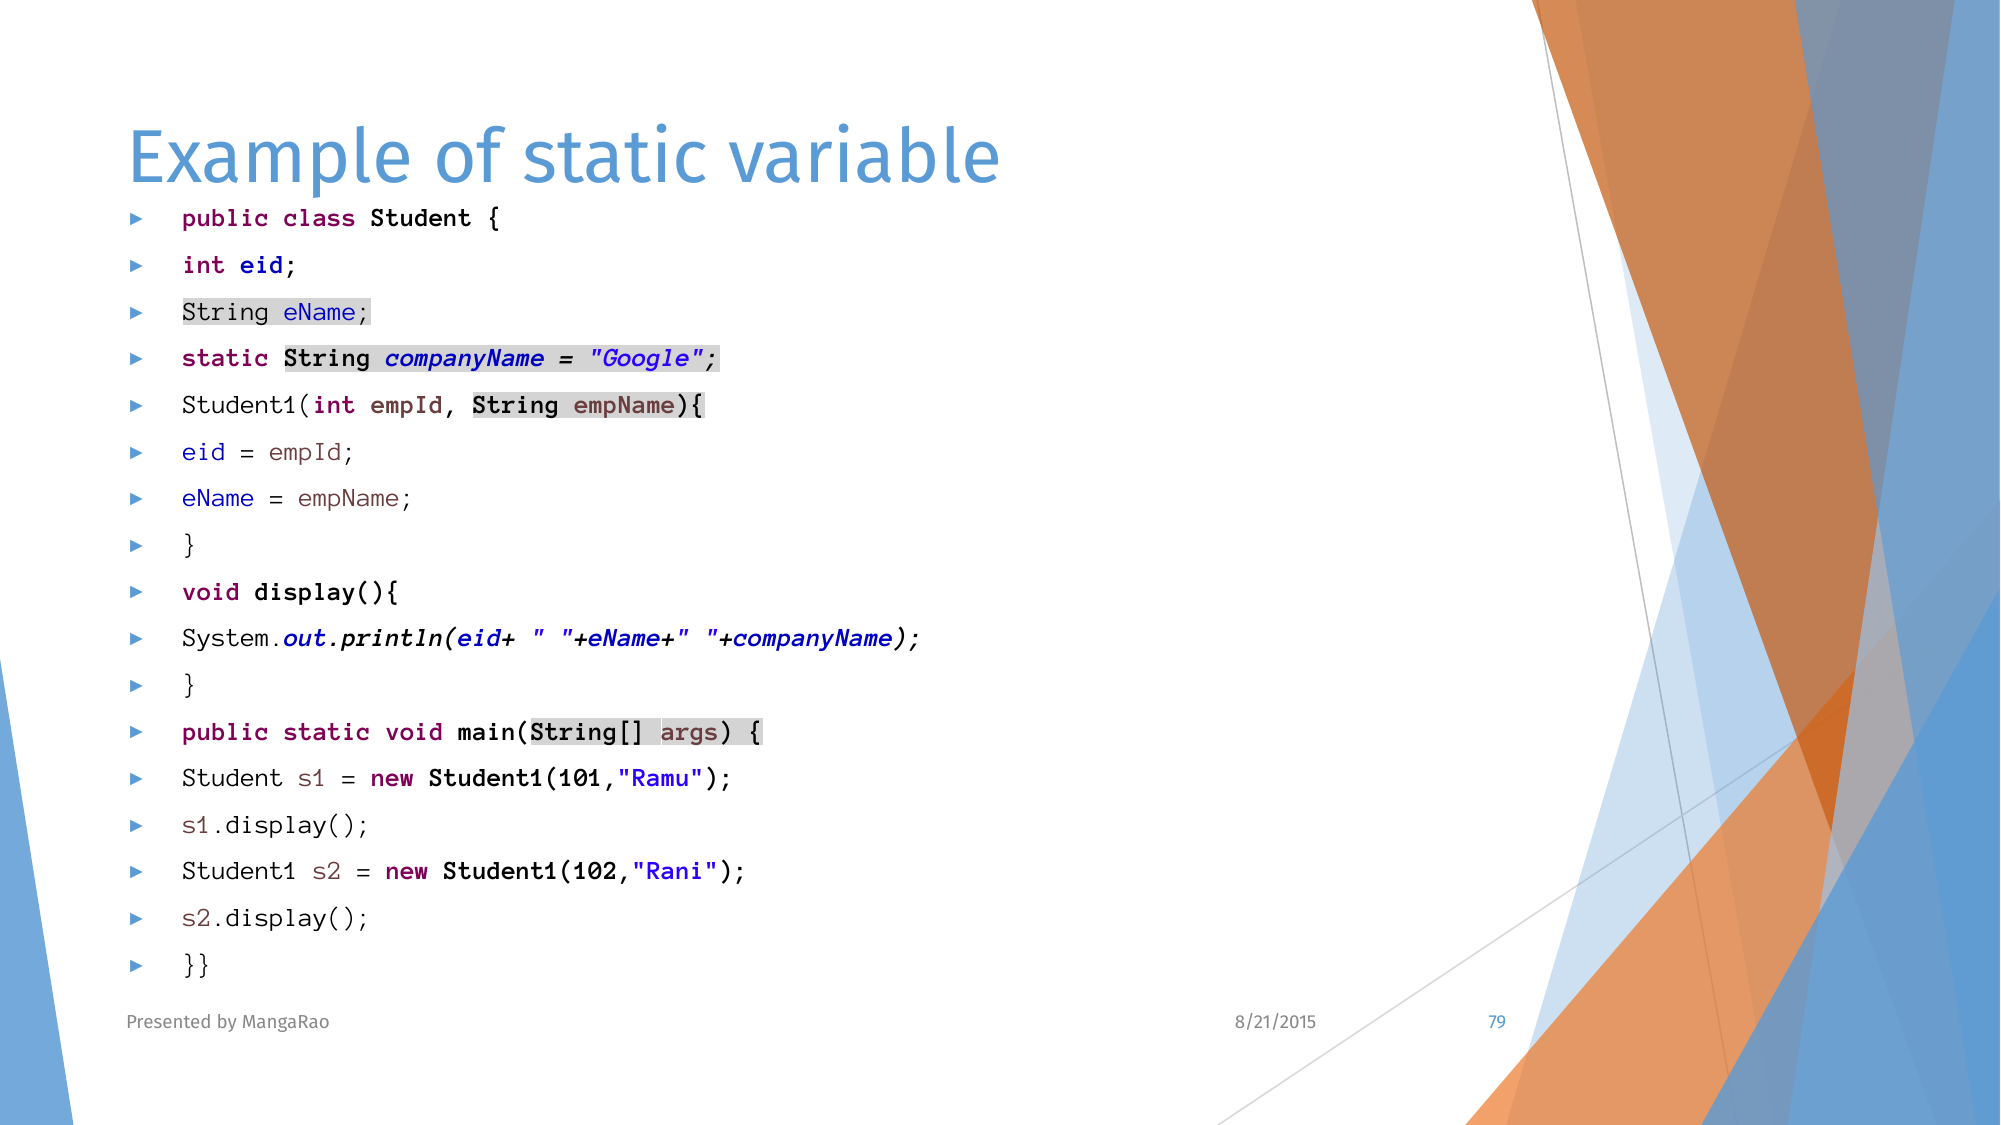

# Example of static variable
public class Student {
int eid;
String eName;
static String companyName = "Google";
Student1(int empId, String empName){
eid = empId;
eName = empName;
}
void display(){
System.out.println(eid+ " "+eName+" "+companyName);
}
public static void main(String[] args) {
Student s1 = new Student1(101,"Ramu");
s1.display();
Student1 s2 = new Student1(102,"Rani");
s2.display();
}}

Presented by MangaRao
8/21/2015
79